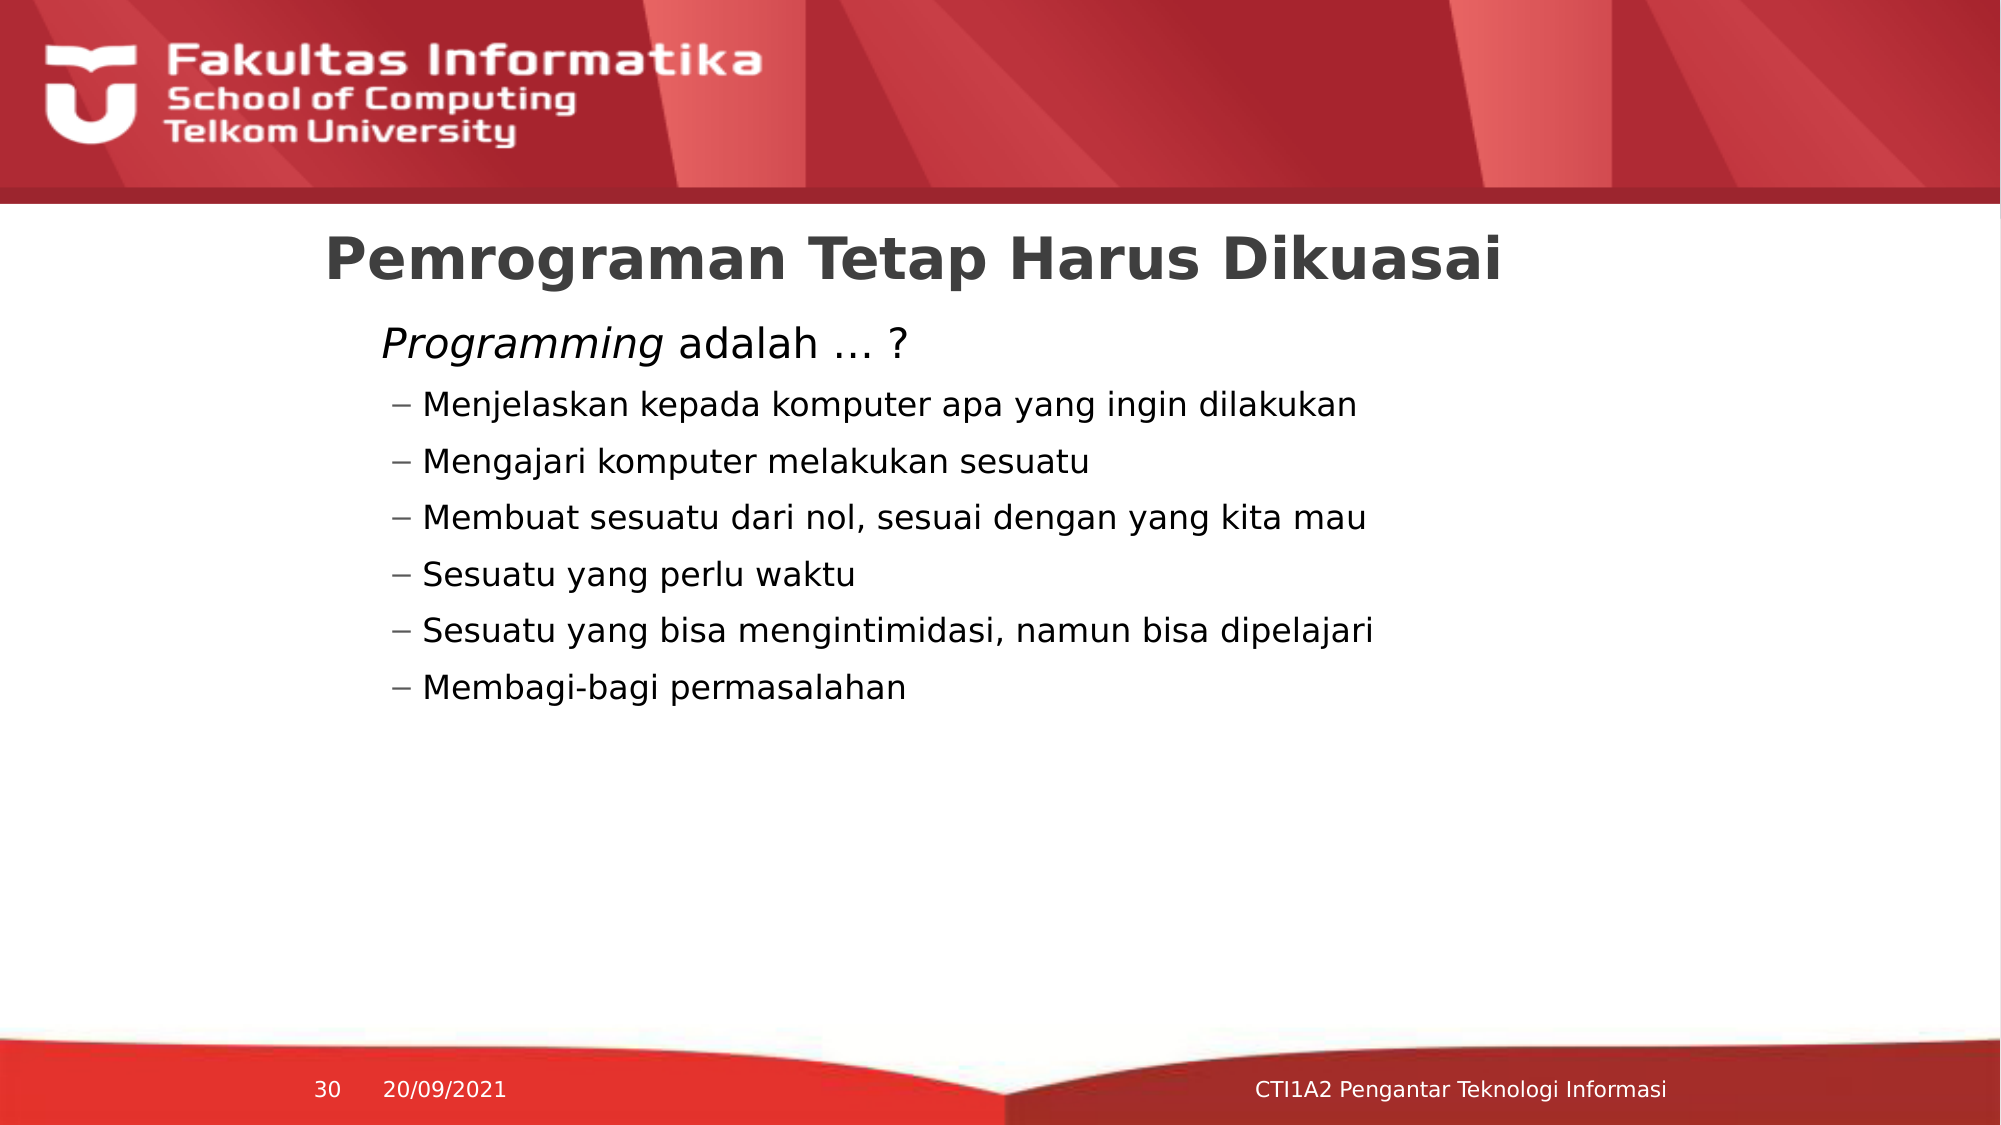

# Pemrograman Tetap Harus Dikuasai
Programming adalah … ?
Menjelaskan kepada komputer apa yang ingin dilakukan
Mengajari komputer melakukan sesuatu
Membuat sesuatu dari nol, sesuai dengan yang kita mau
Sesuatu yang perlu waktu
Sesuatu yang bisa mengintimidasi, namun bisa dipelajari
Membagi-bagi permasalahan

CTI1A2 Pengantar Teknologi Informasi
30
20/09/2021